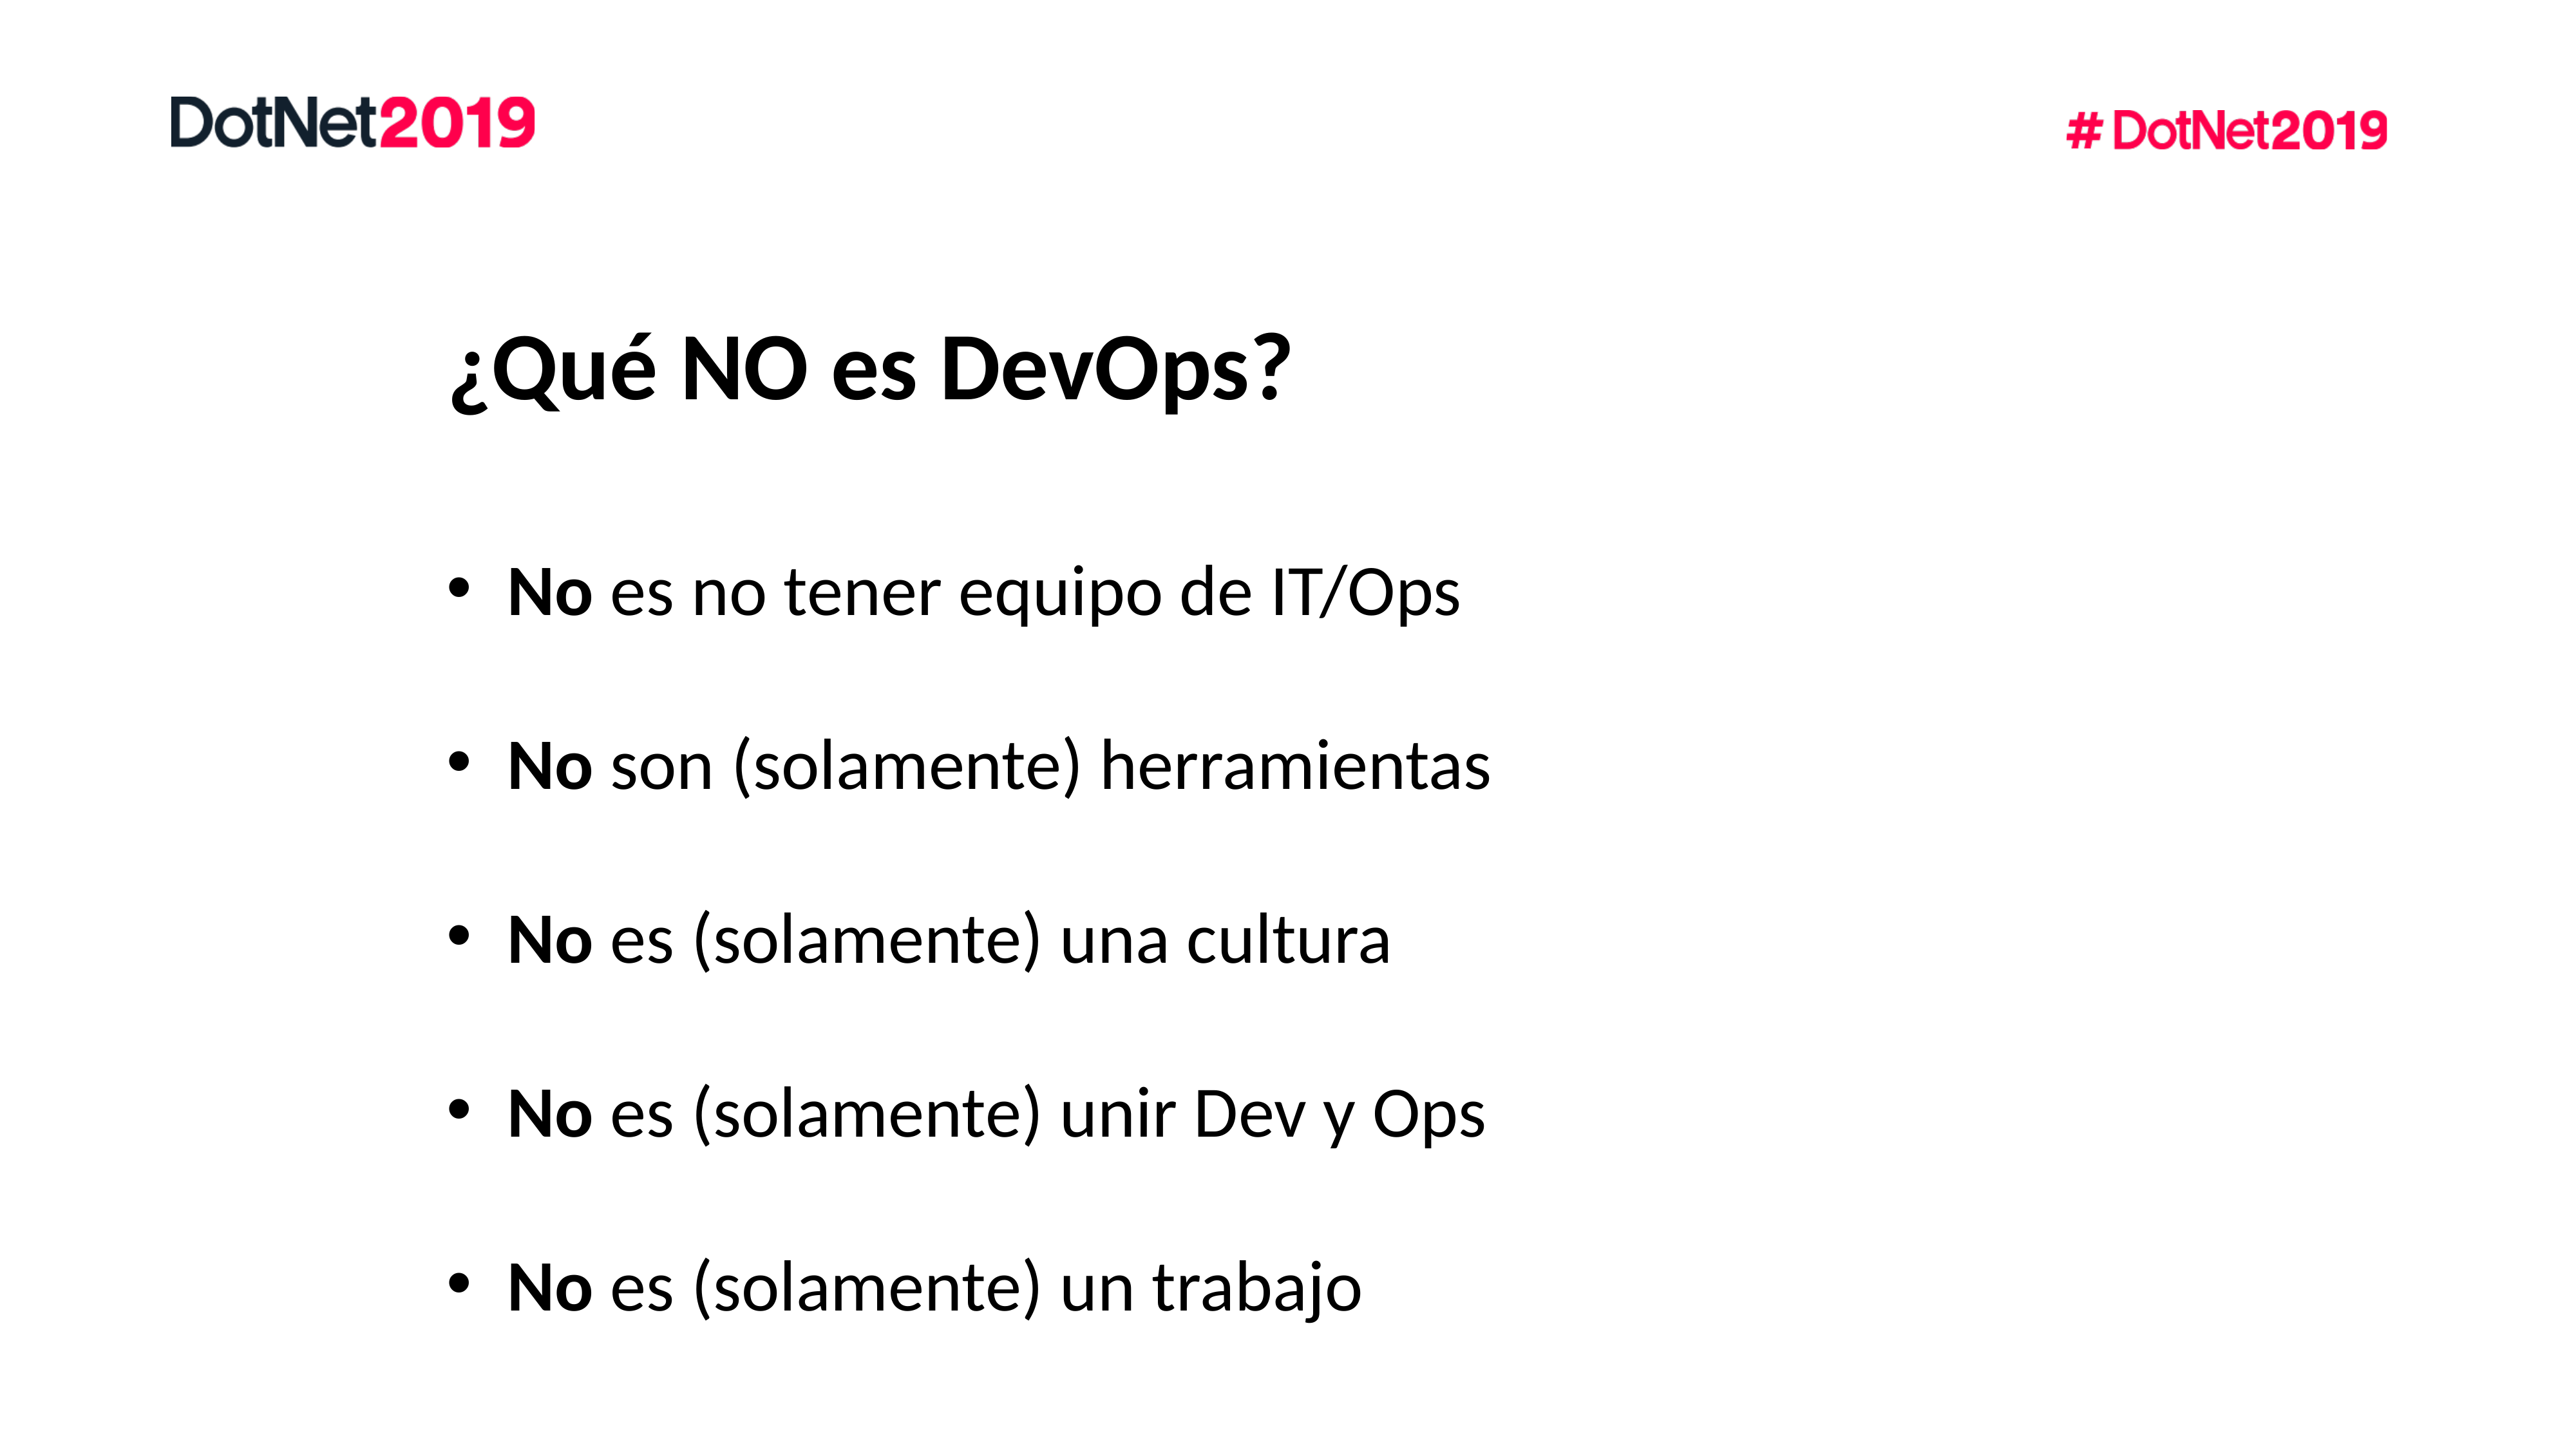

# ¿Qué NO es DevOps?
No es no tener equipo de IT/Ops

No son (solamente) herramientas

No es (solamente) una cultura

No es (solamente) unir Dev y Ops

No es (solamente) un trabajo